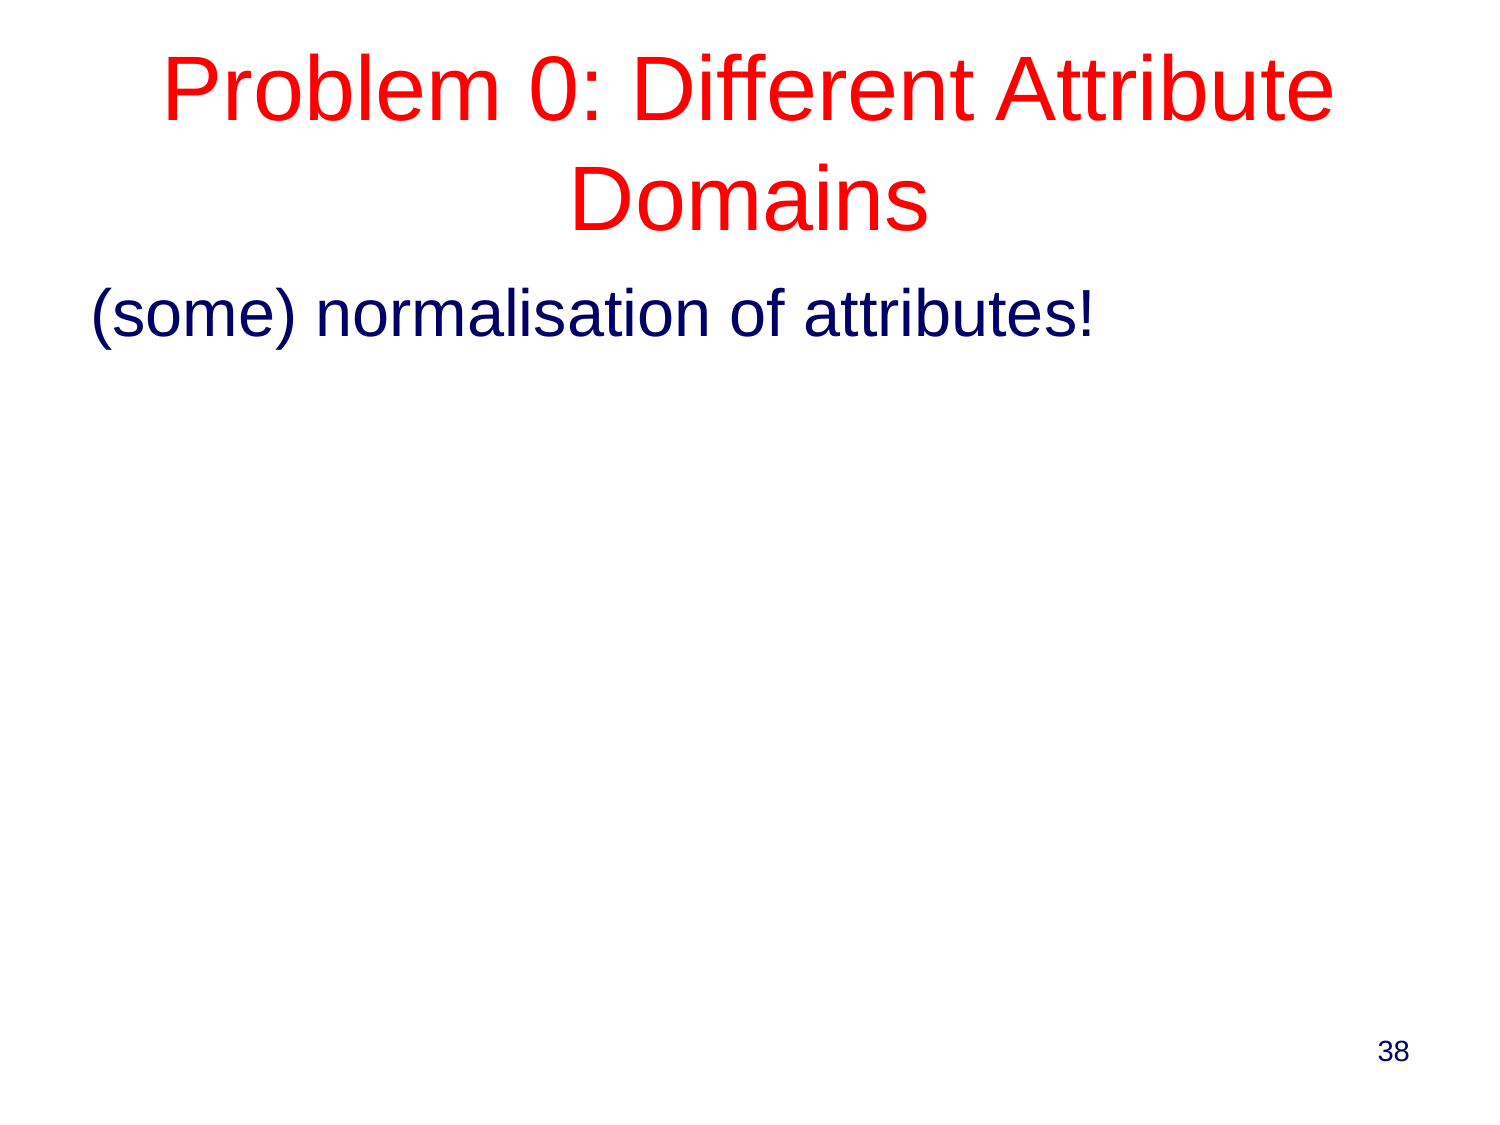

# Problem 0: Different Attribute Domains
(some) normalisation of attributes!

38